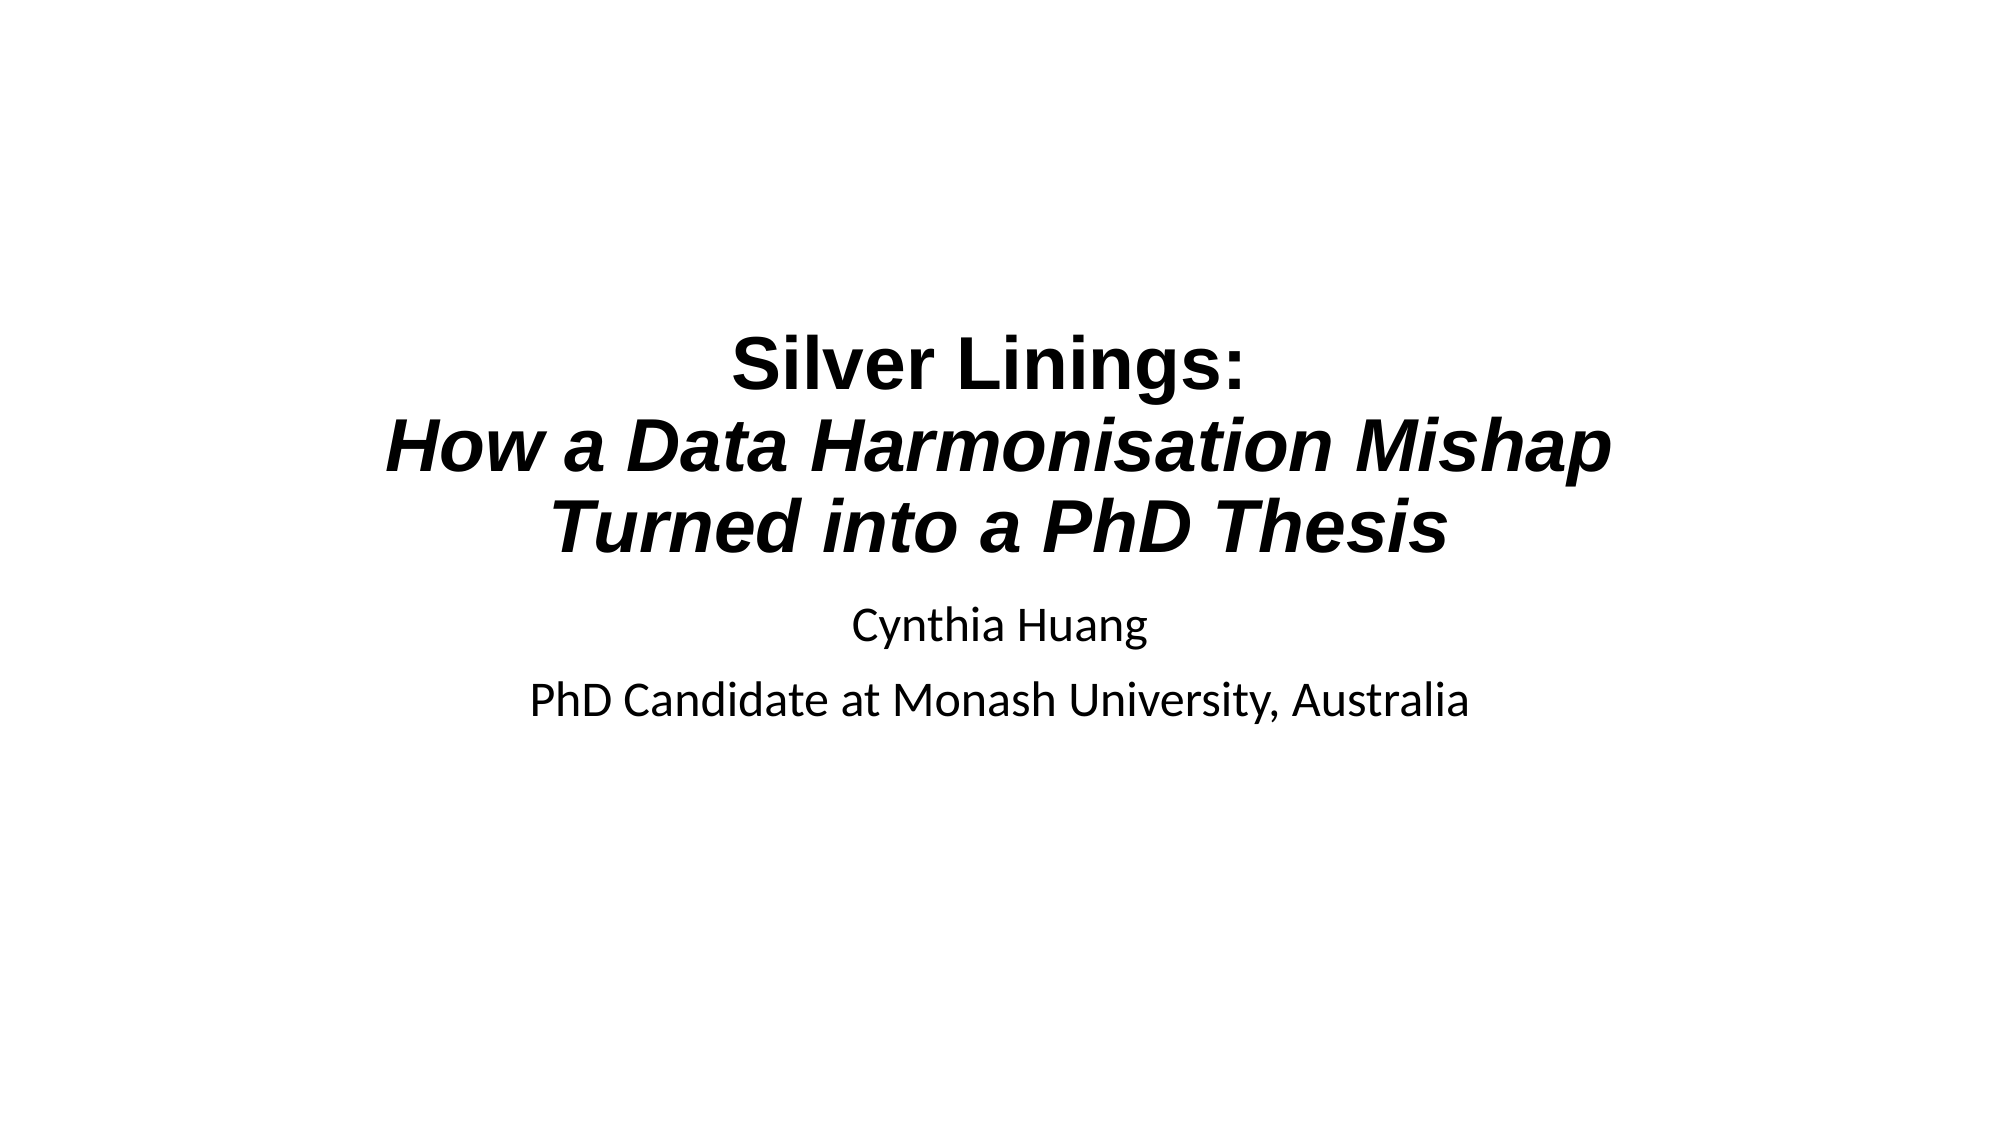

# Silver Linings: How a Data Harmonisation Mishap Turned into a PhD Thesis
Cynthia Huang
PhD Candidate at Monash University, Australia